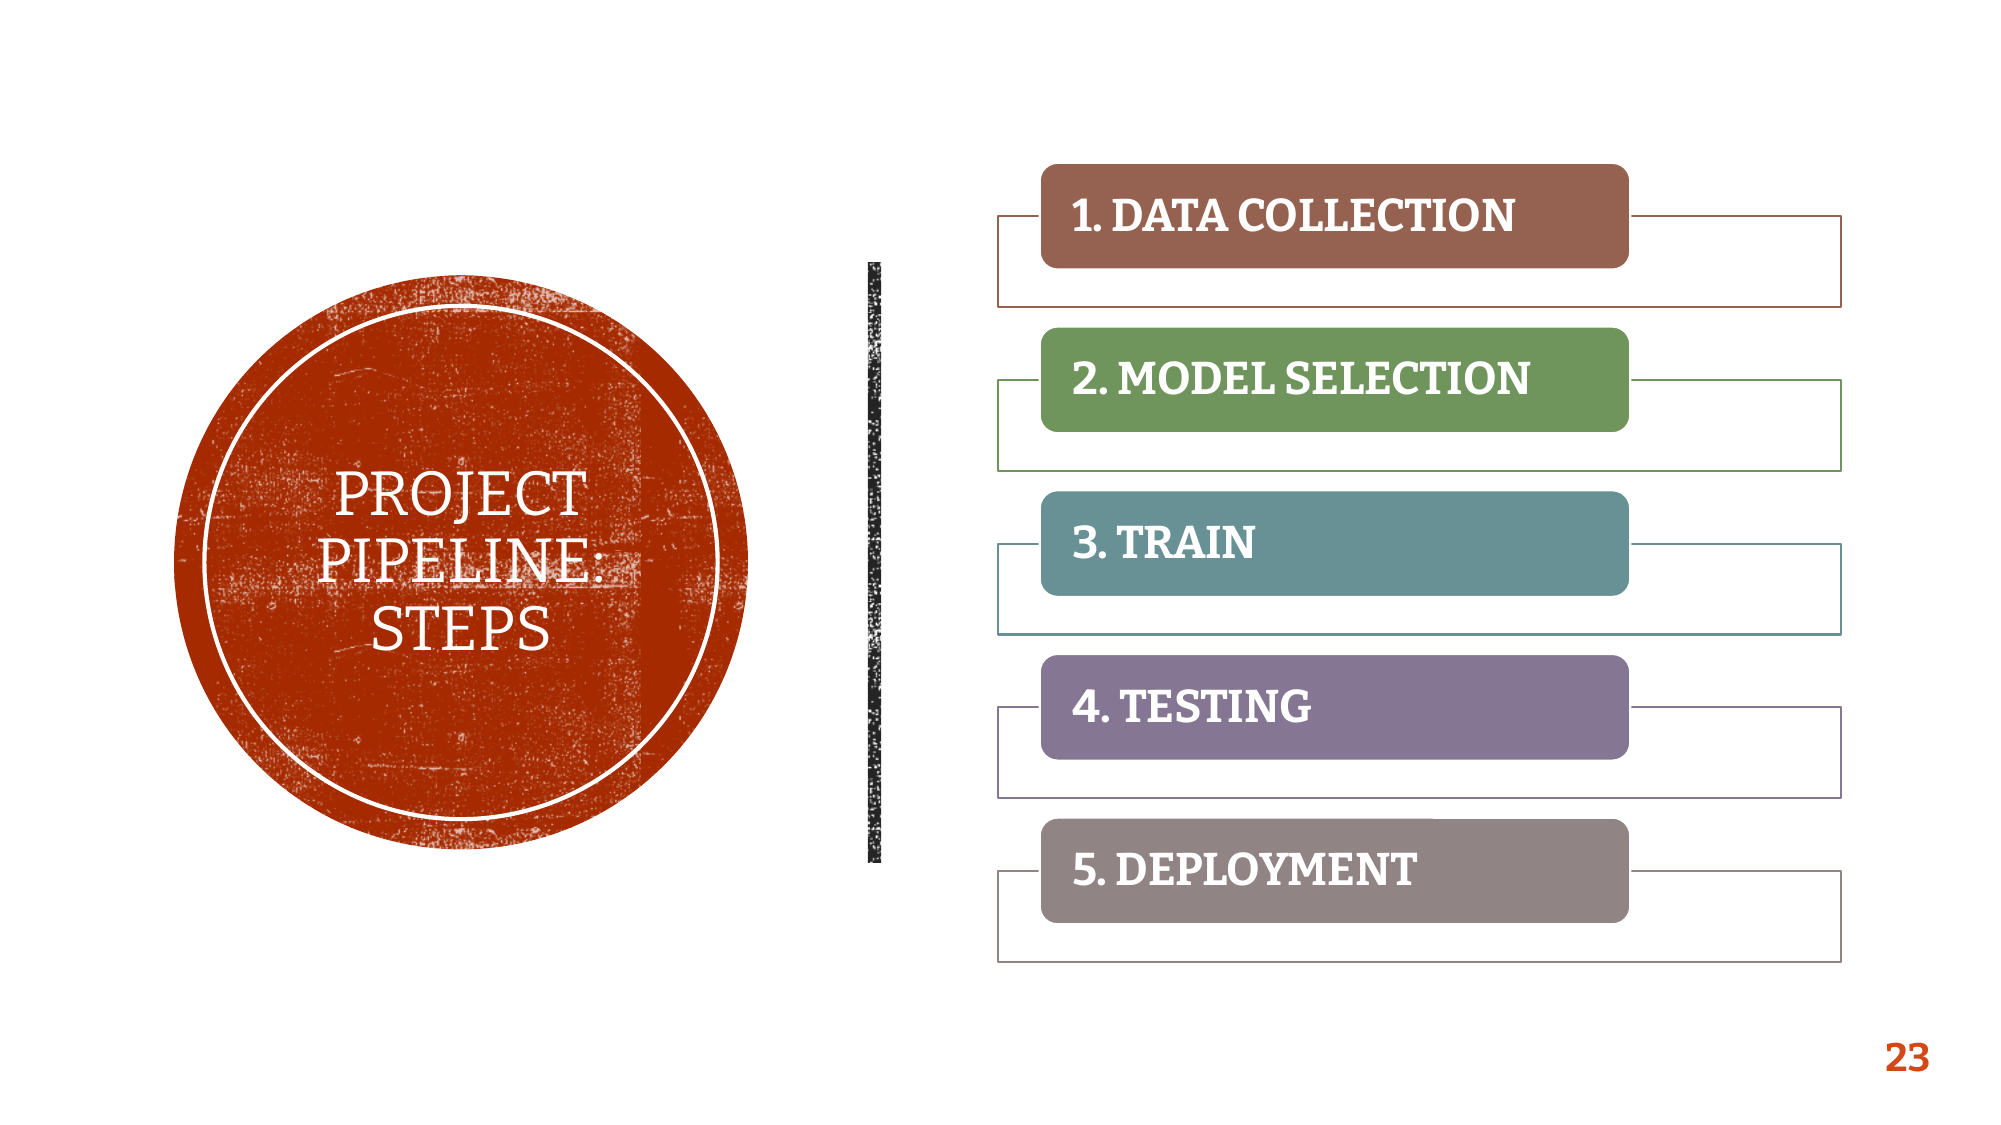

1. DATA COLLECTION
2. MODEL SELECTION
3. TRAIN
4. TESTING

5. DEPLOYMENT

PROJECT PIPELINE: STEPS

23